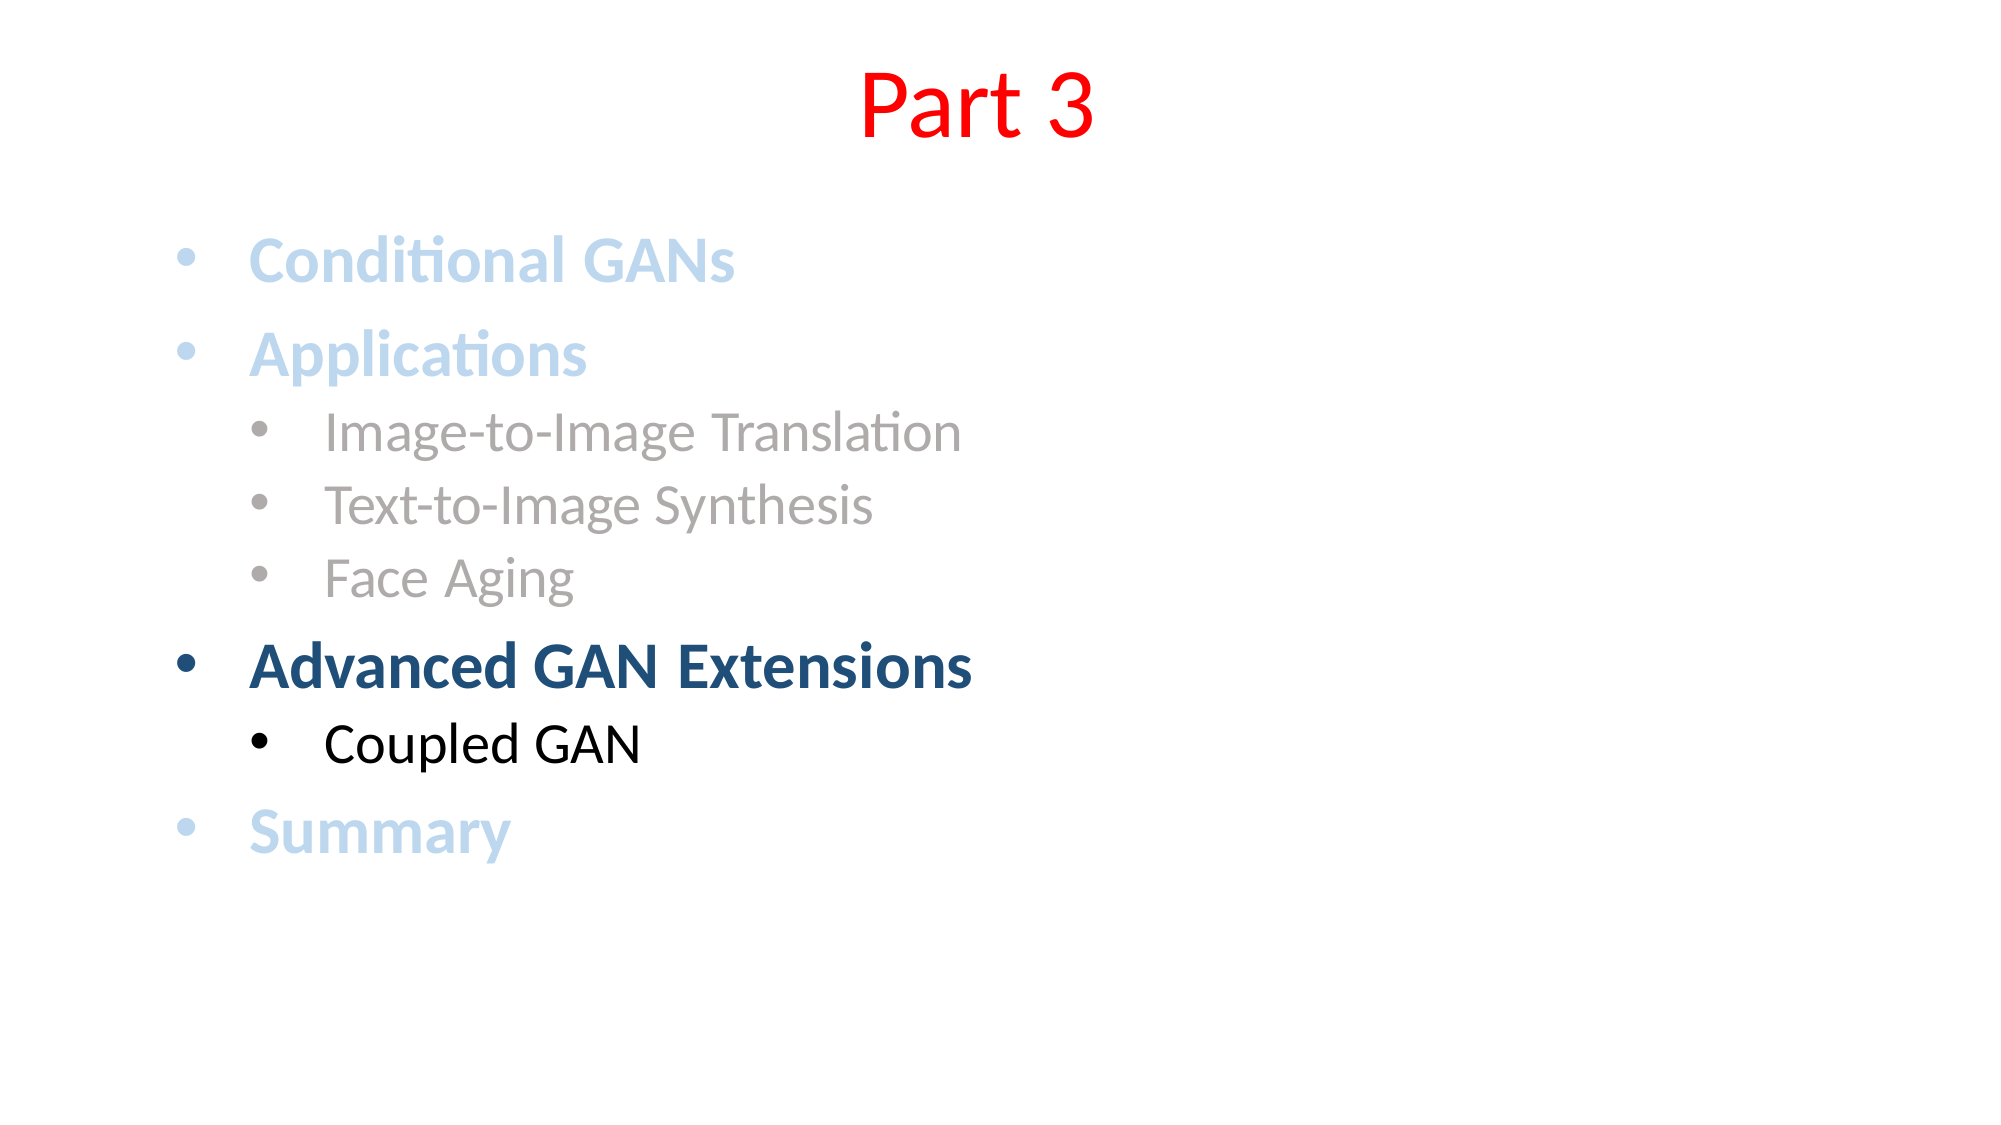

# Part 3
Conditional GANs
Applications
Image-to-Image Translation
Text-to-Image Synthesis
Face Aging
Advanced GAN Extensions
Coupled GAN
Summary